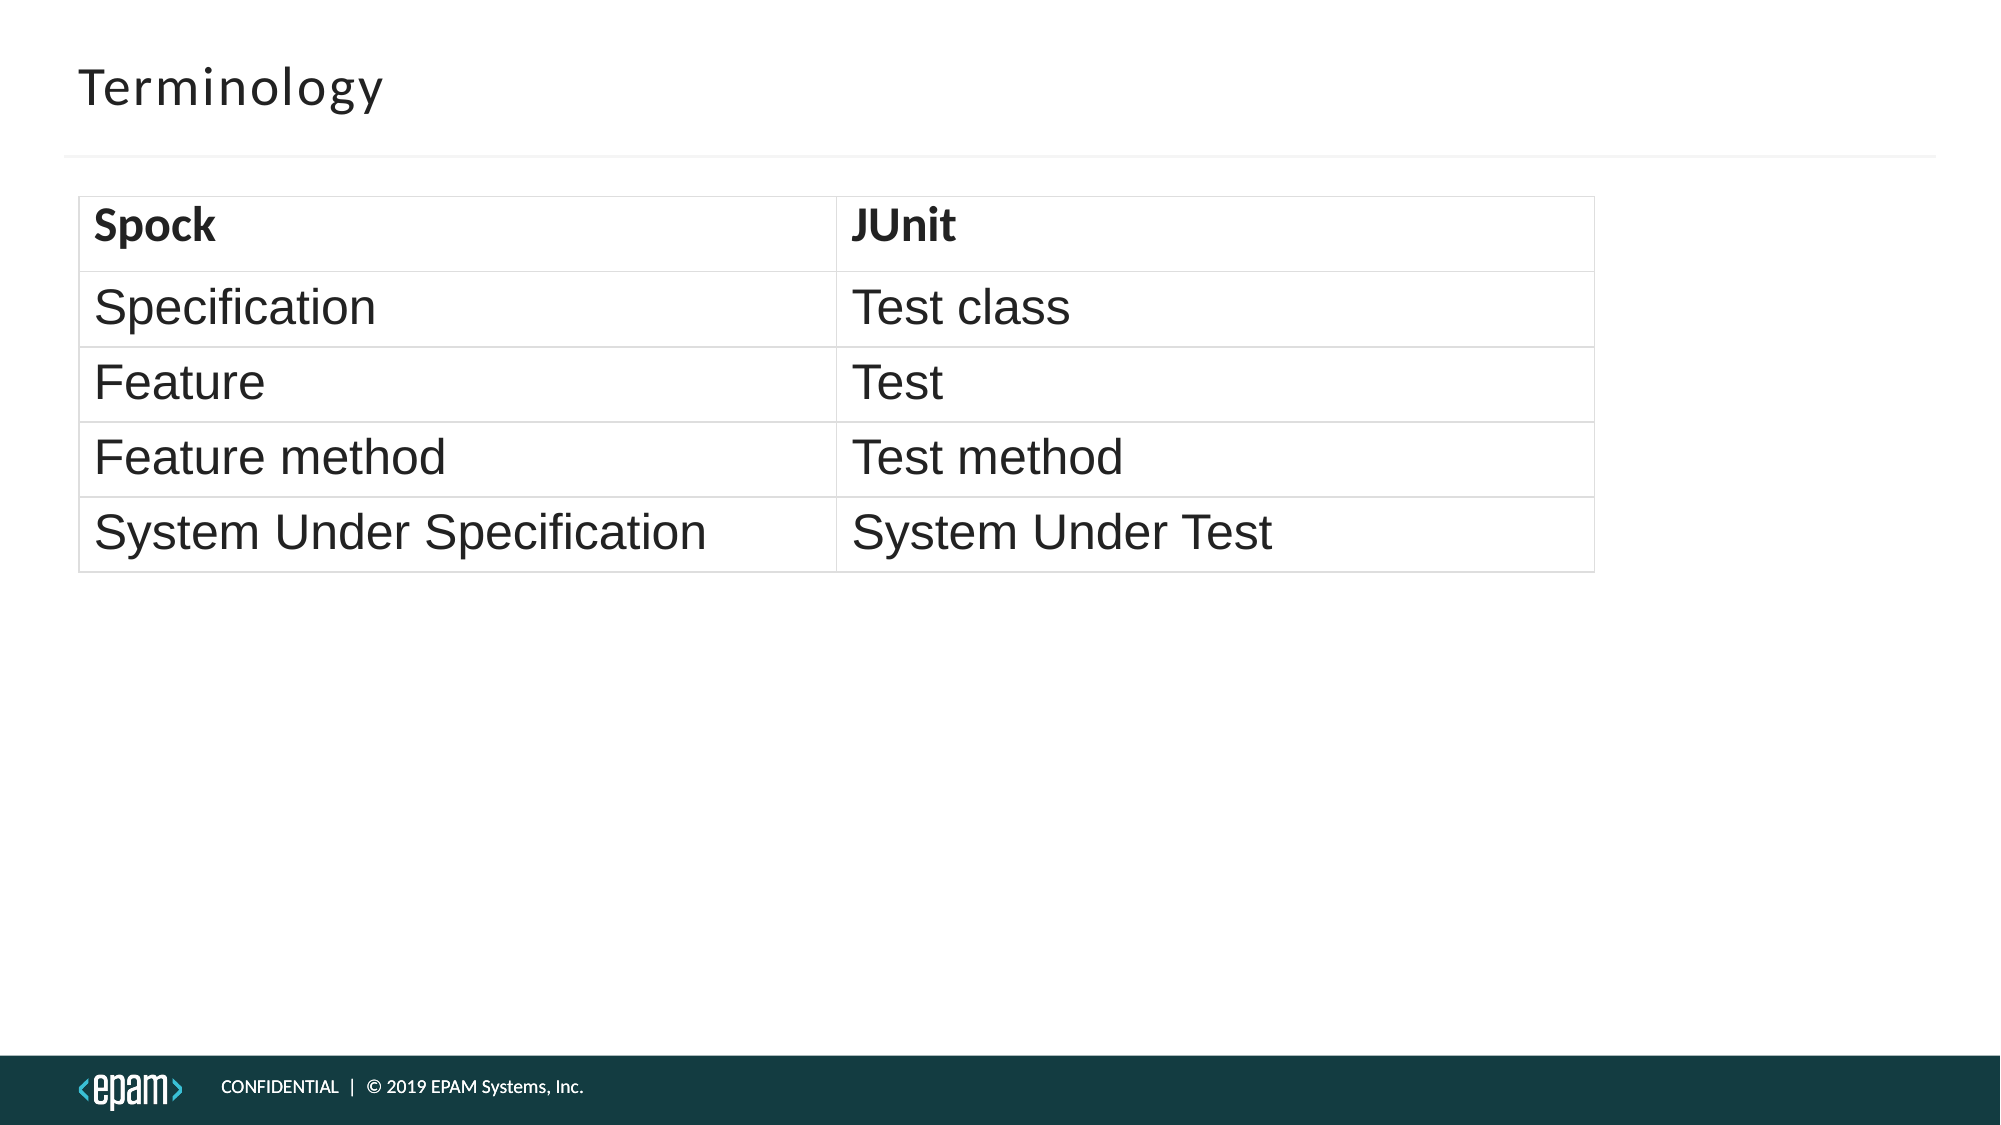

# Terminology
| Spock | JUnit |
| --- | --- |
| Specification | Test class |
| Feature | Test |
| Feature method | Test method |
| System Under Specification | System Under Test |
CONFIDENTIAL  |  © 2019 EPAM Systems, Inc.